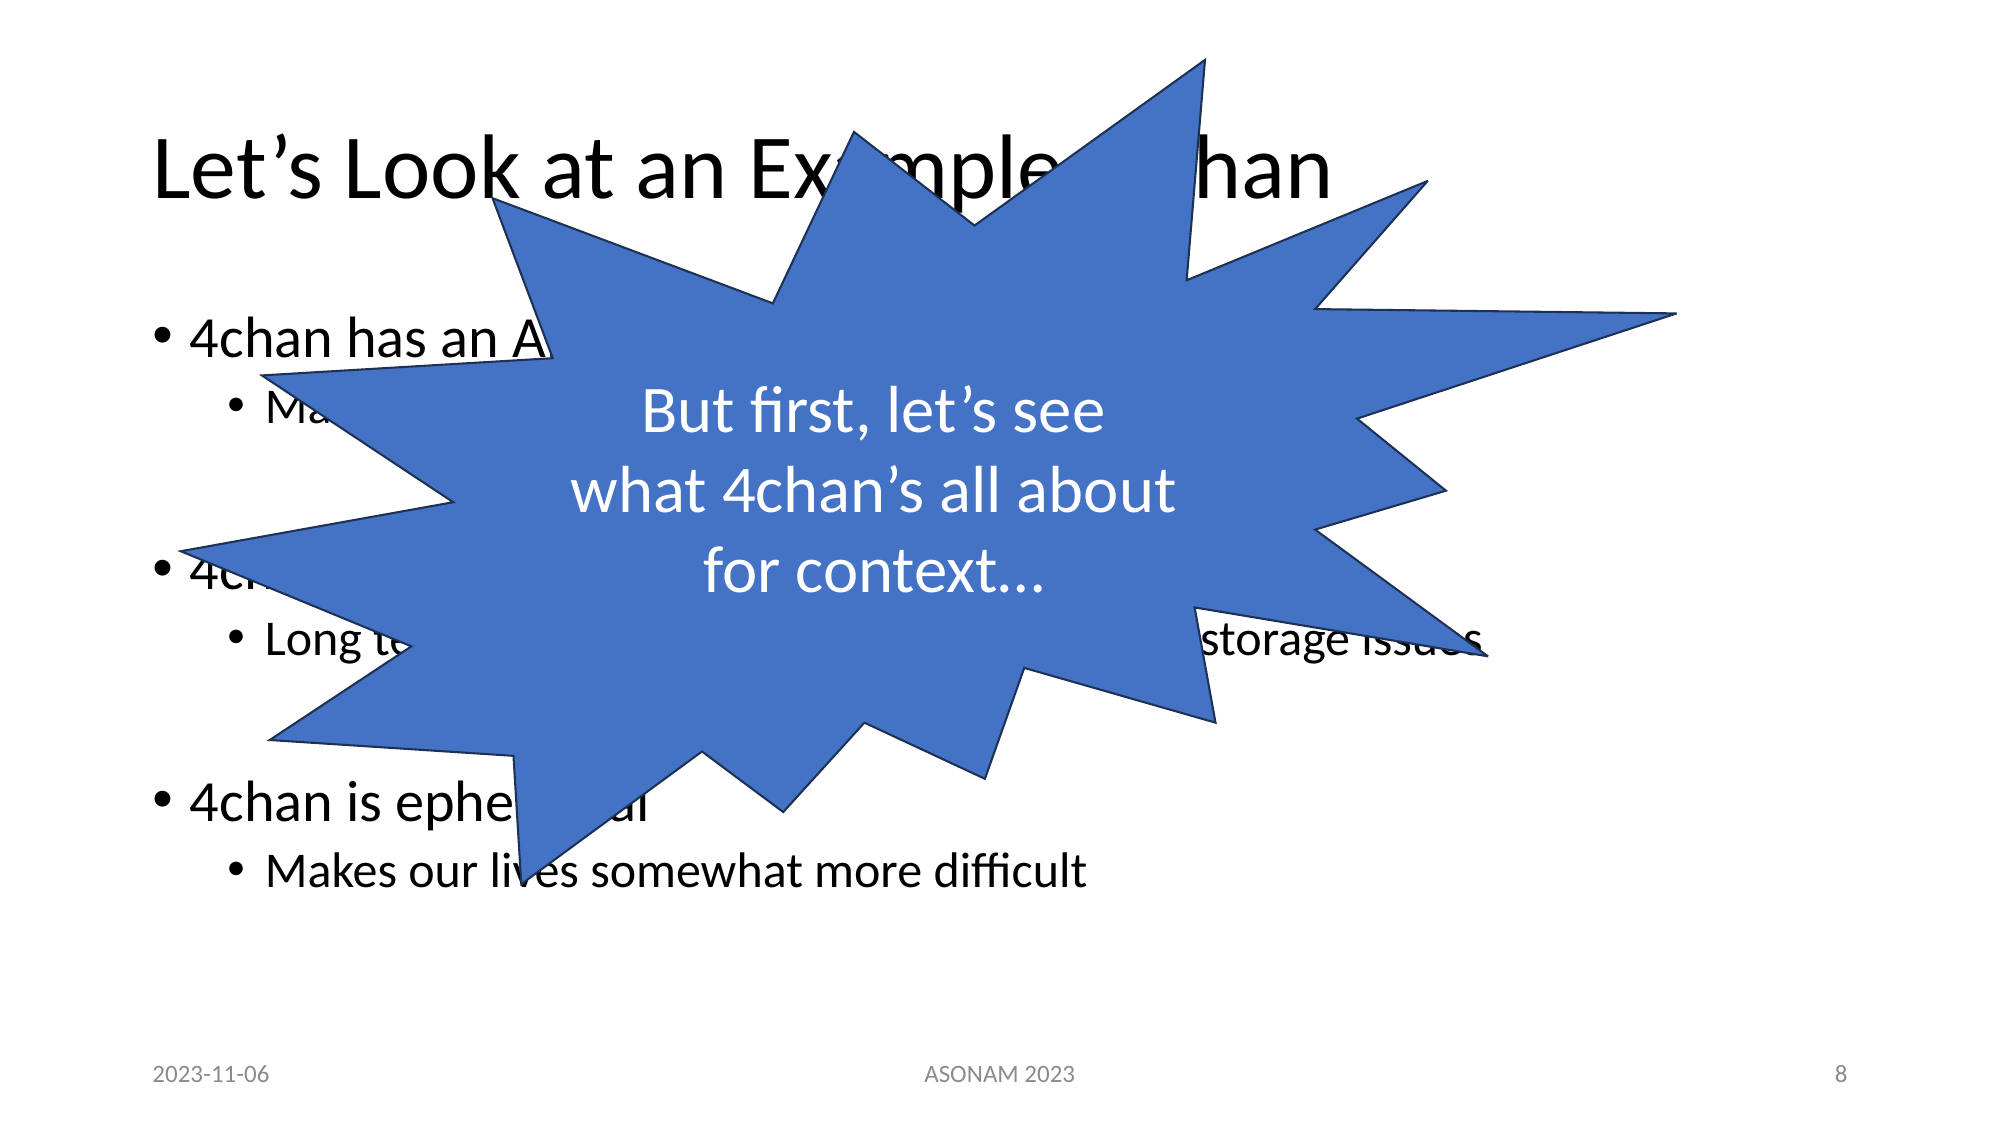

# Let’s Look at an Example: 4chan
But first, let’s see what 4chan’s all about for context…
4chan has an API
Makes our lives somewhat easier

4chan produces a decent amount of data
Long term, we will probably have to deal with storage issues

4chan is ephemeral
Makes our lives somewhat more difficult
2023-11-06
ASONAM 2023
8